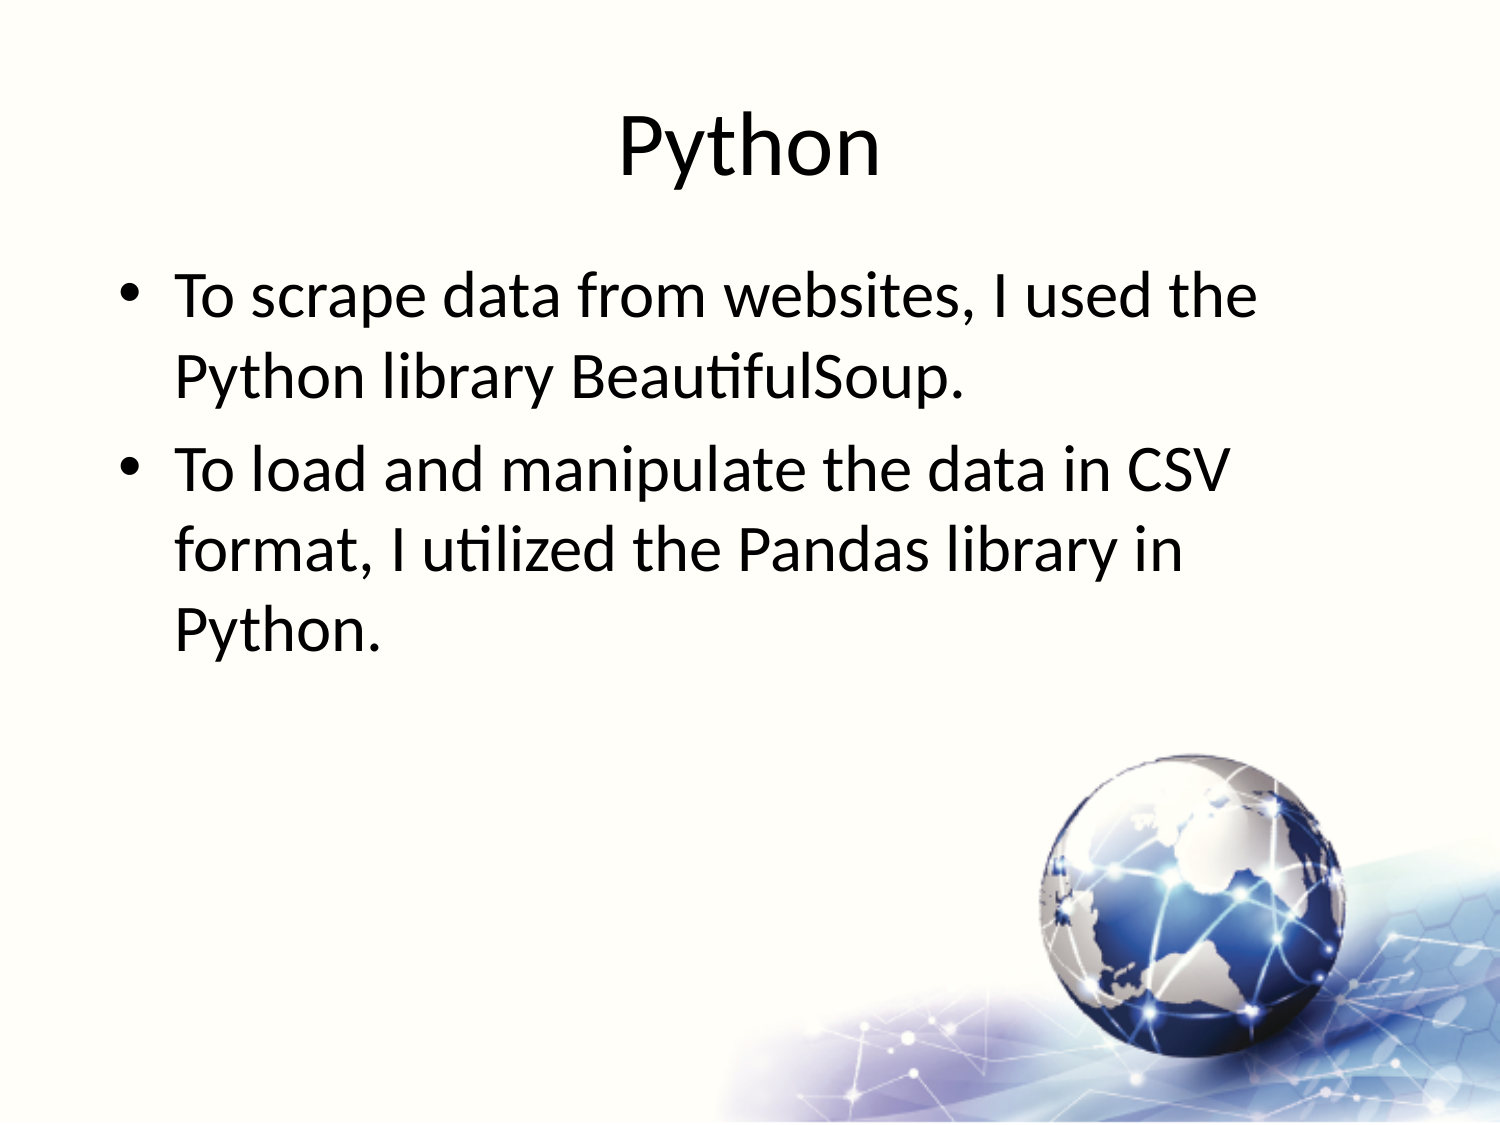

# Python
To scrape data from websites, I used the Python library BeautifulSoup.
To load and manipulate the data in CSV format, I utilized the Pandas library in Python.